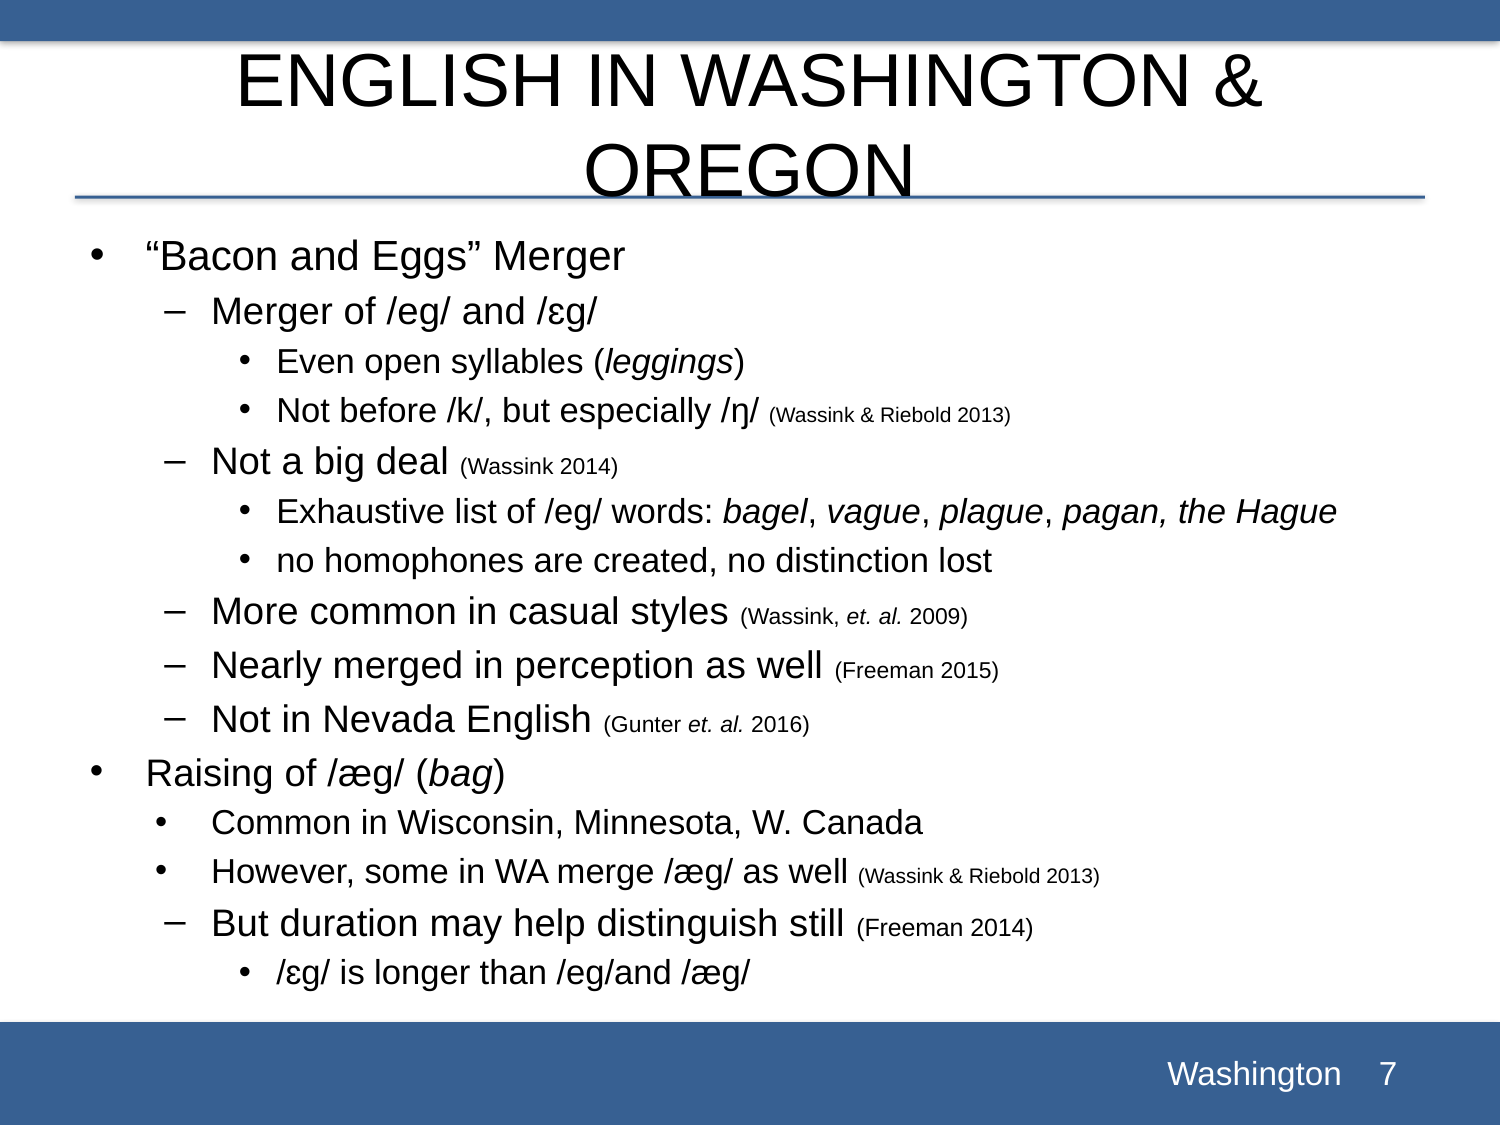

# English in Washington & Oregon
“Bacon and Eggs” Merger
Merger of /eɡ/ and /ɛɡ/
Even open syllables (leggings)
Not before /k/, but especially /ŋ/ (Wassink & Riebold 2013)
Not a big deal (Wassink 2014)
Exhaustive list of /eɡ/ words: bagel, vague, plague, pagan, the Hague
no homophones are created, no distinction lost
More common in casual styles (Wassink, et. al. 2009)
Nearly merged in perception as well (Freeman 2015)
Not in Nevada English (Gunter et. al. 2016)
Raising of /æɡ/ (bag)
Common in Wisconsin, Minnesota, W. Canada
However, some in WA merge /æg/ as well (Wassink & Riebold 2013)
But duration may help distinguish still (Freeman 2014)
/ɛɡ/ is longer than /eɡ/and /æg/
Washington    7